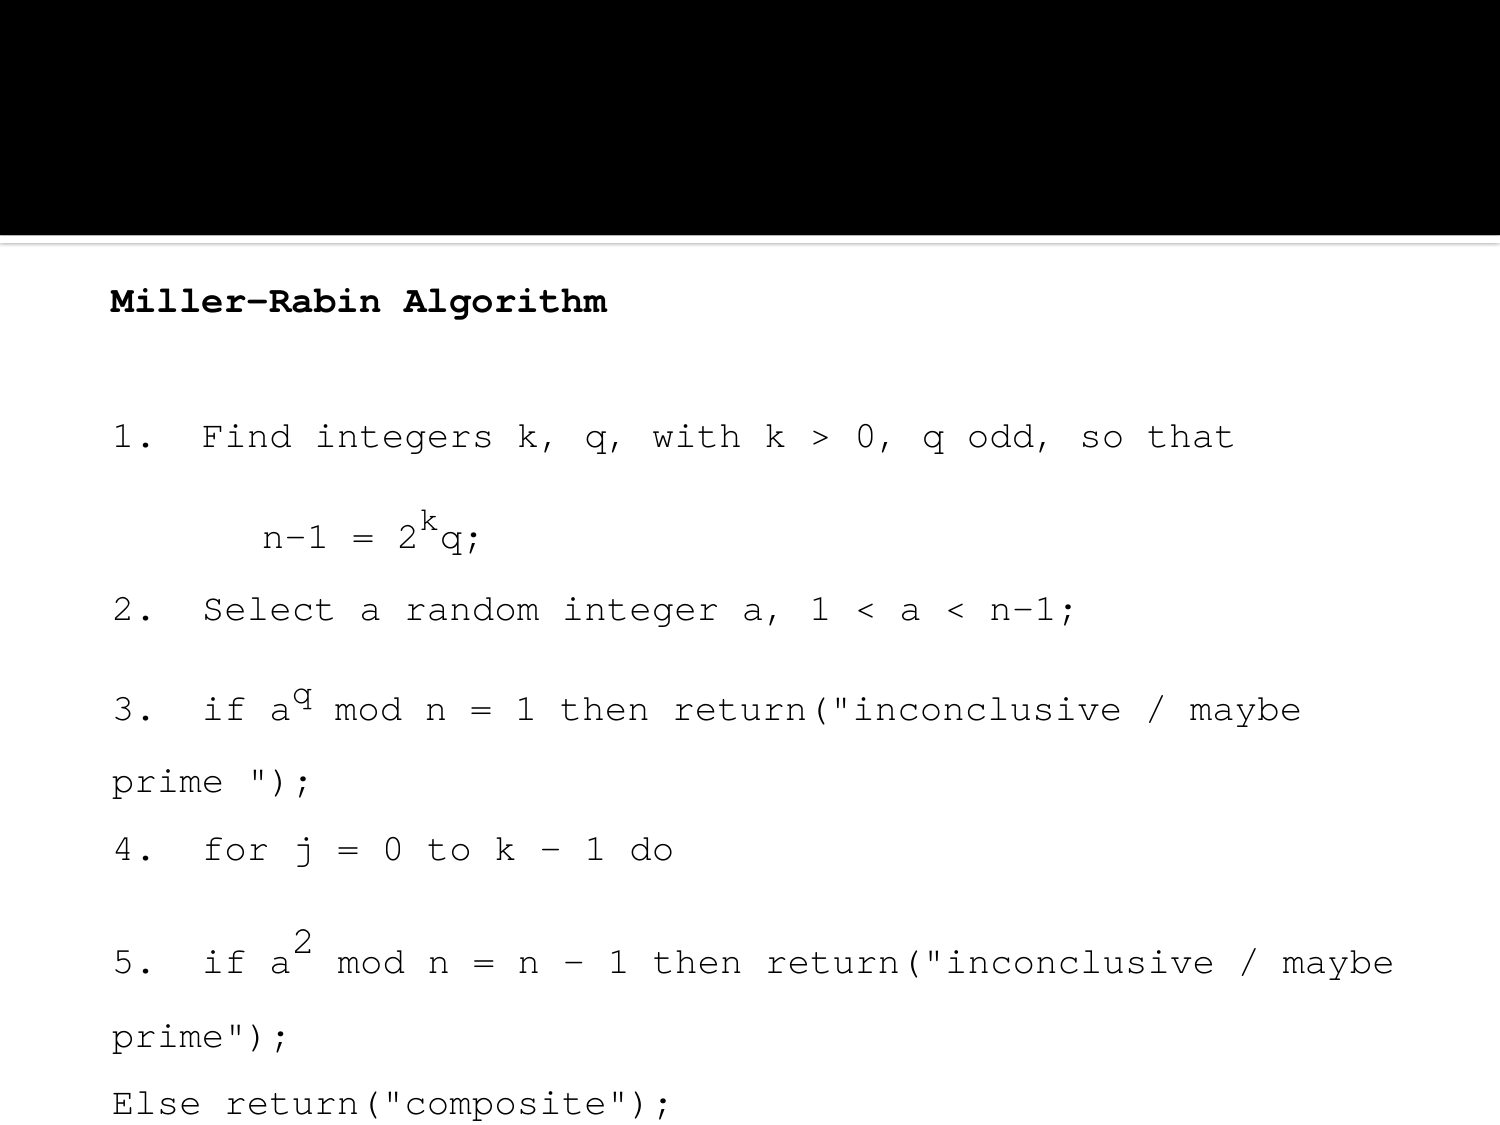

#
Miller-Rabin Algorithm
1.  Find integers k, q, with k > 0, q odd, so that
	n-1 = 2kq;
2.  Select a random integer a, 1 < a < n-1;
3.  if aq mod n = 1 then return("inconclusive / maybe prime ");
4.  for j = 0 to k - 1 do
5.  if a2 mod n = n - 1 then return("inconclusive / maybe prime");
Else return("composite");